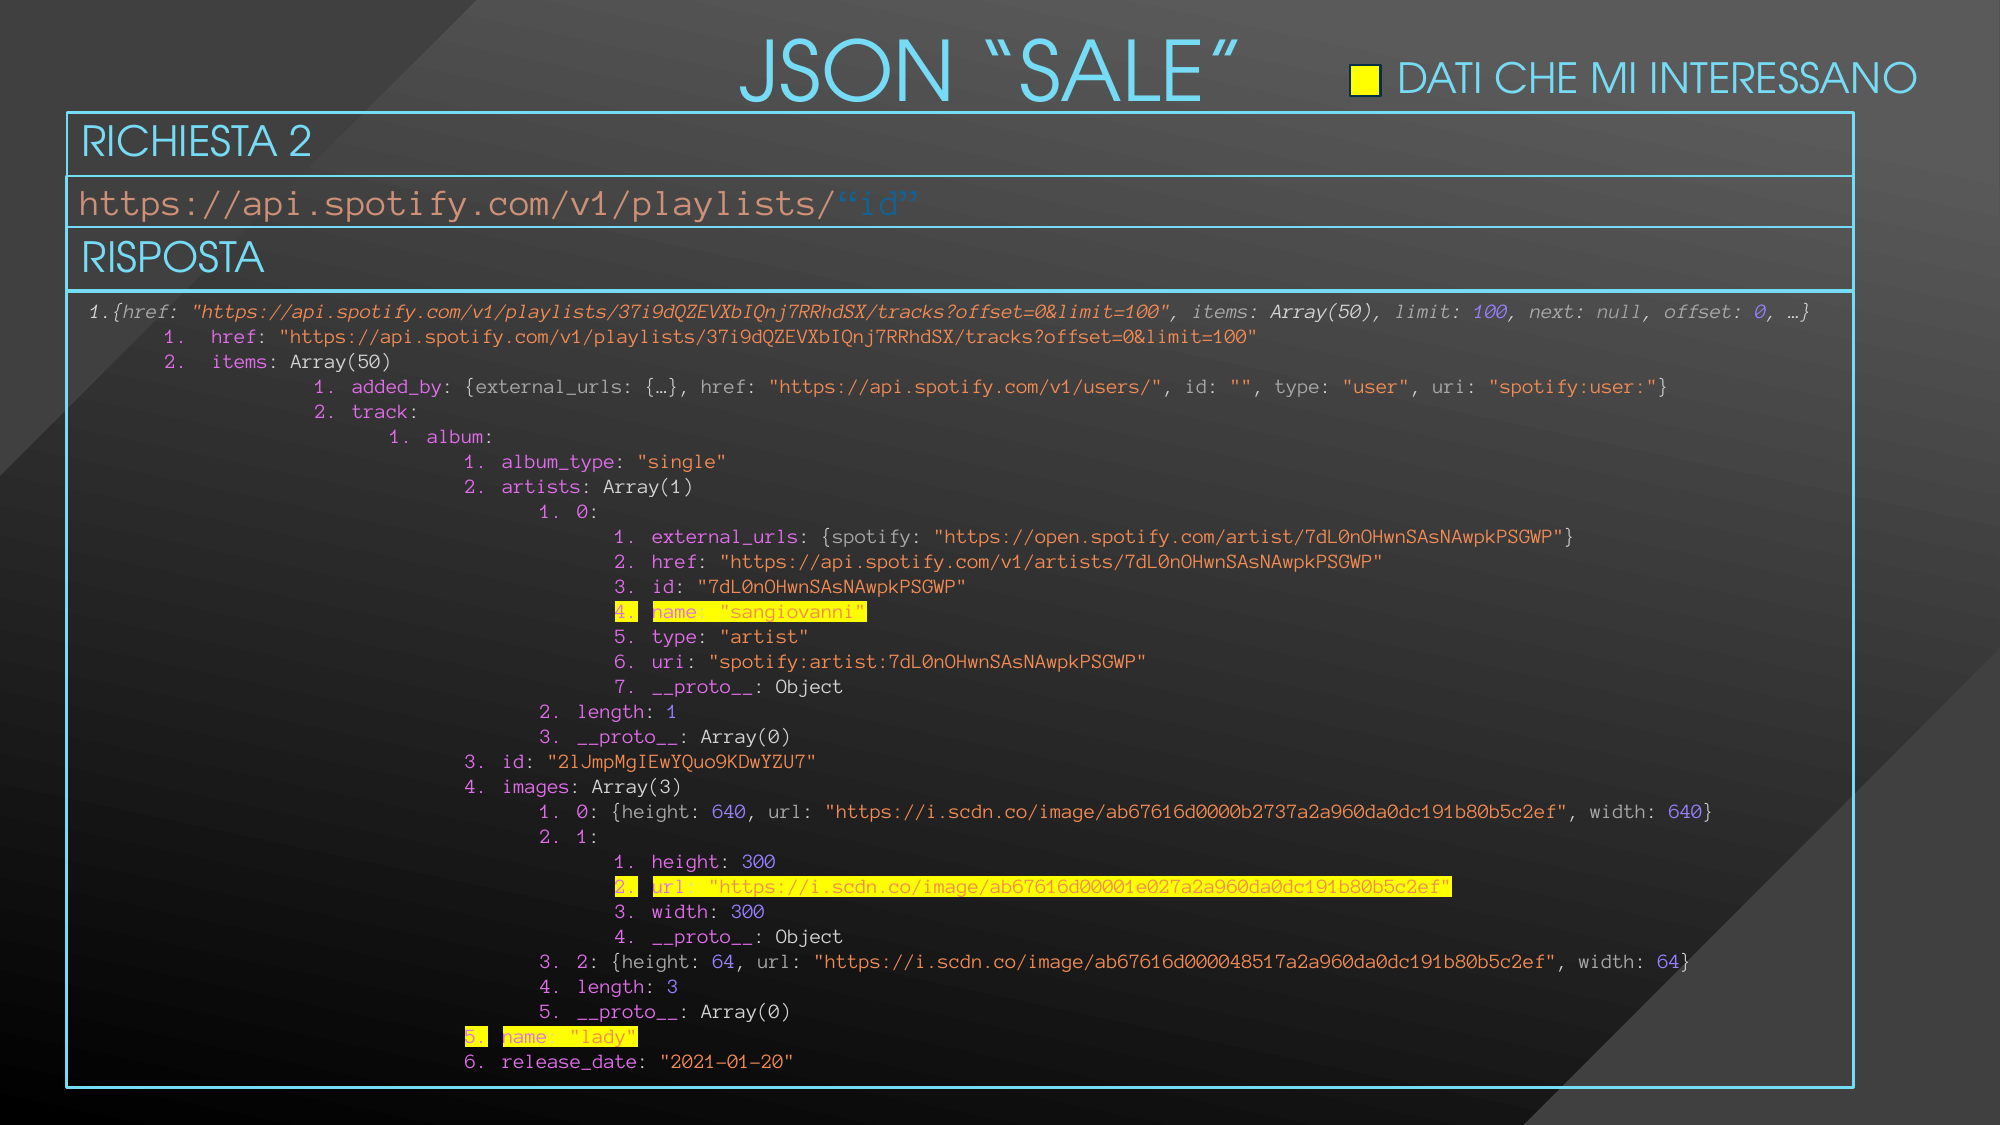

Dati che mi interessano

# JSON “sALE”
Richiesta 2

https://api.spotify.com/v1/playlists/“id”
Risposta

{href: "https://api.spotify.com/v1/playlists/37i9dQZEVXbIQnj7RRhdSX/tracks?offset=0&limit=100", items: Array(50), limit: 100, next: null, offset: 0, …}
href: "https://api.spotify.com/v1/playlists/37i9dQZEVXbIQnj7RRhdSX/tracks?offset=0&limit=100"
items: Array(50)
added_by: {external_urls: {…}, href: "https://api.spotify.com/v1/users/", id: "", type: "user", uri: "spotify:user:"}
track:
album:
album_type: "single"
artists: Array(1)
0:
external_urls: {spotify: "https://open.spotify.com/artist/7dL0nOHwnSAsNAwpkPSGWP"}
href: "https://api.spotify.com/v1/artists/7dL0nOHwnSAsNAwpkPSGWP"
id: "7dL0nOHwnSAsNAwpkPSGWP"
name: "sangiovanni"
type: "artist"
uri: "spotify:artist:7dL0nOHwnSAsNAwpkPSGWP"
__proto__: Object
length: 1
__proto__: Array(0)
id: "2lJmpMgIEwYQuo9KDwYZU7"
images: Array(3)
0: {height: 640, url: "https://i.scdn.co/image/ab67616d0000b2737a2a960da0dc191b80b5c2ef", width: 640}
1:
height: 300
url: "https://i.scdn.co/image/ab67616d00001e027a2a960da0dc191b80b5c2ef"
width: 300
__proto__: Object
2: {height: 64, url: "https://i.scdn.co/image/ab67616d000048517a2a960da0dc191b80b5c2ef", width: 64}
length: 3
__proto__: Array(0)
name: "lady"
release_date: "2021-01-20"